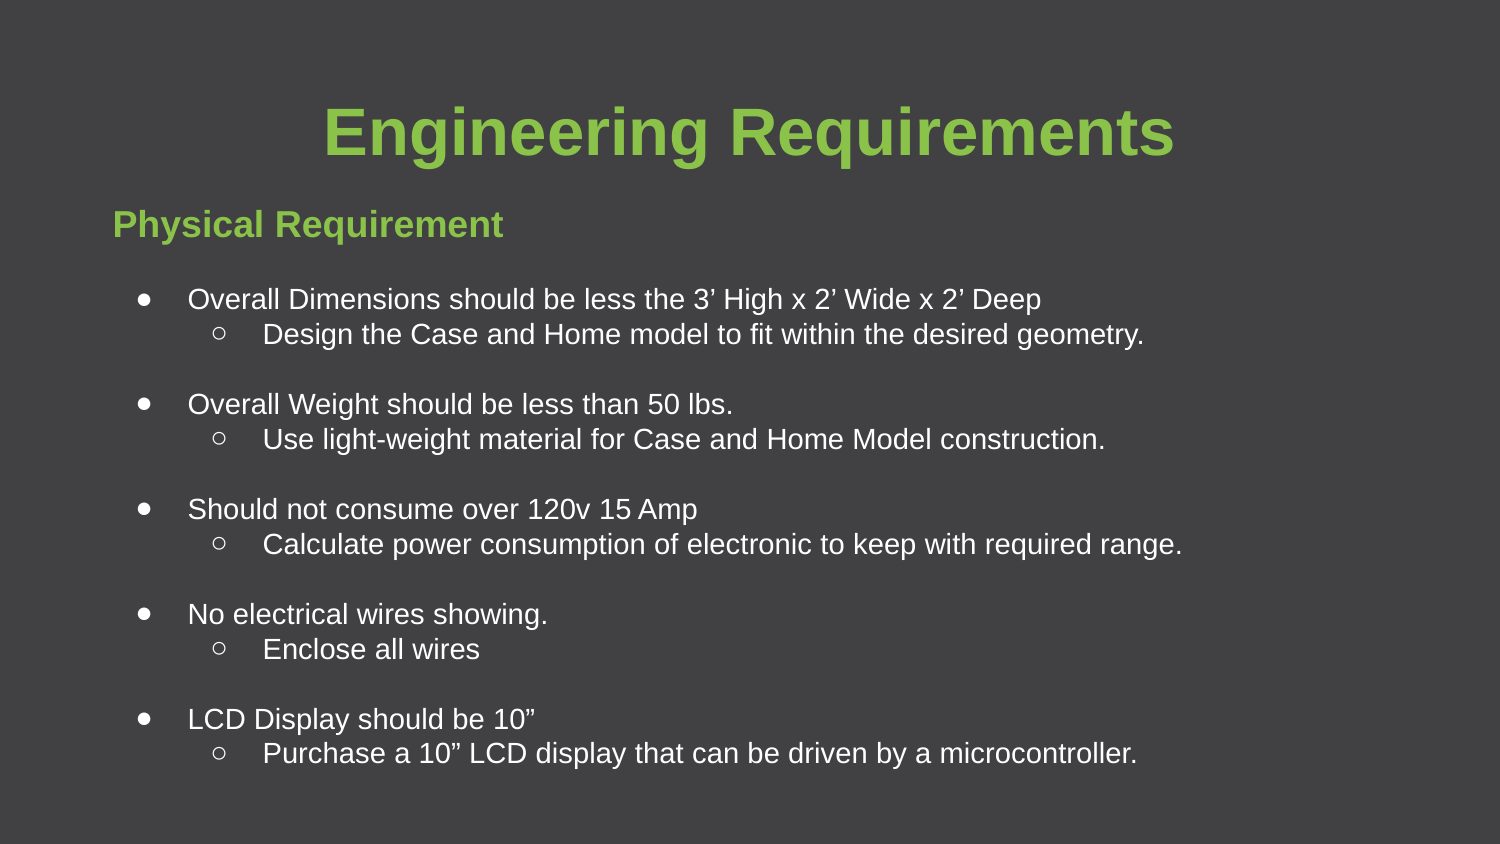

Engineering Requirements
Physical Requirement

Overall Dimensions should be less the 3’ High x 2’ Wide x 2’ Deep
Design the Case and Home model to fit within the desired geometry.

Overall Weight should be less than 50 lbs.
Use light-weight material for Case and Home Model construction.

Should not consume over 120v 15 Amp
Calculate power consumption of electronic to keep with required range.

No electrical wires showing.
Enclose all wires

LCD Display should be 10”
Purchase a 10” LCD display that can be driven by a microcontroller.